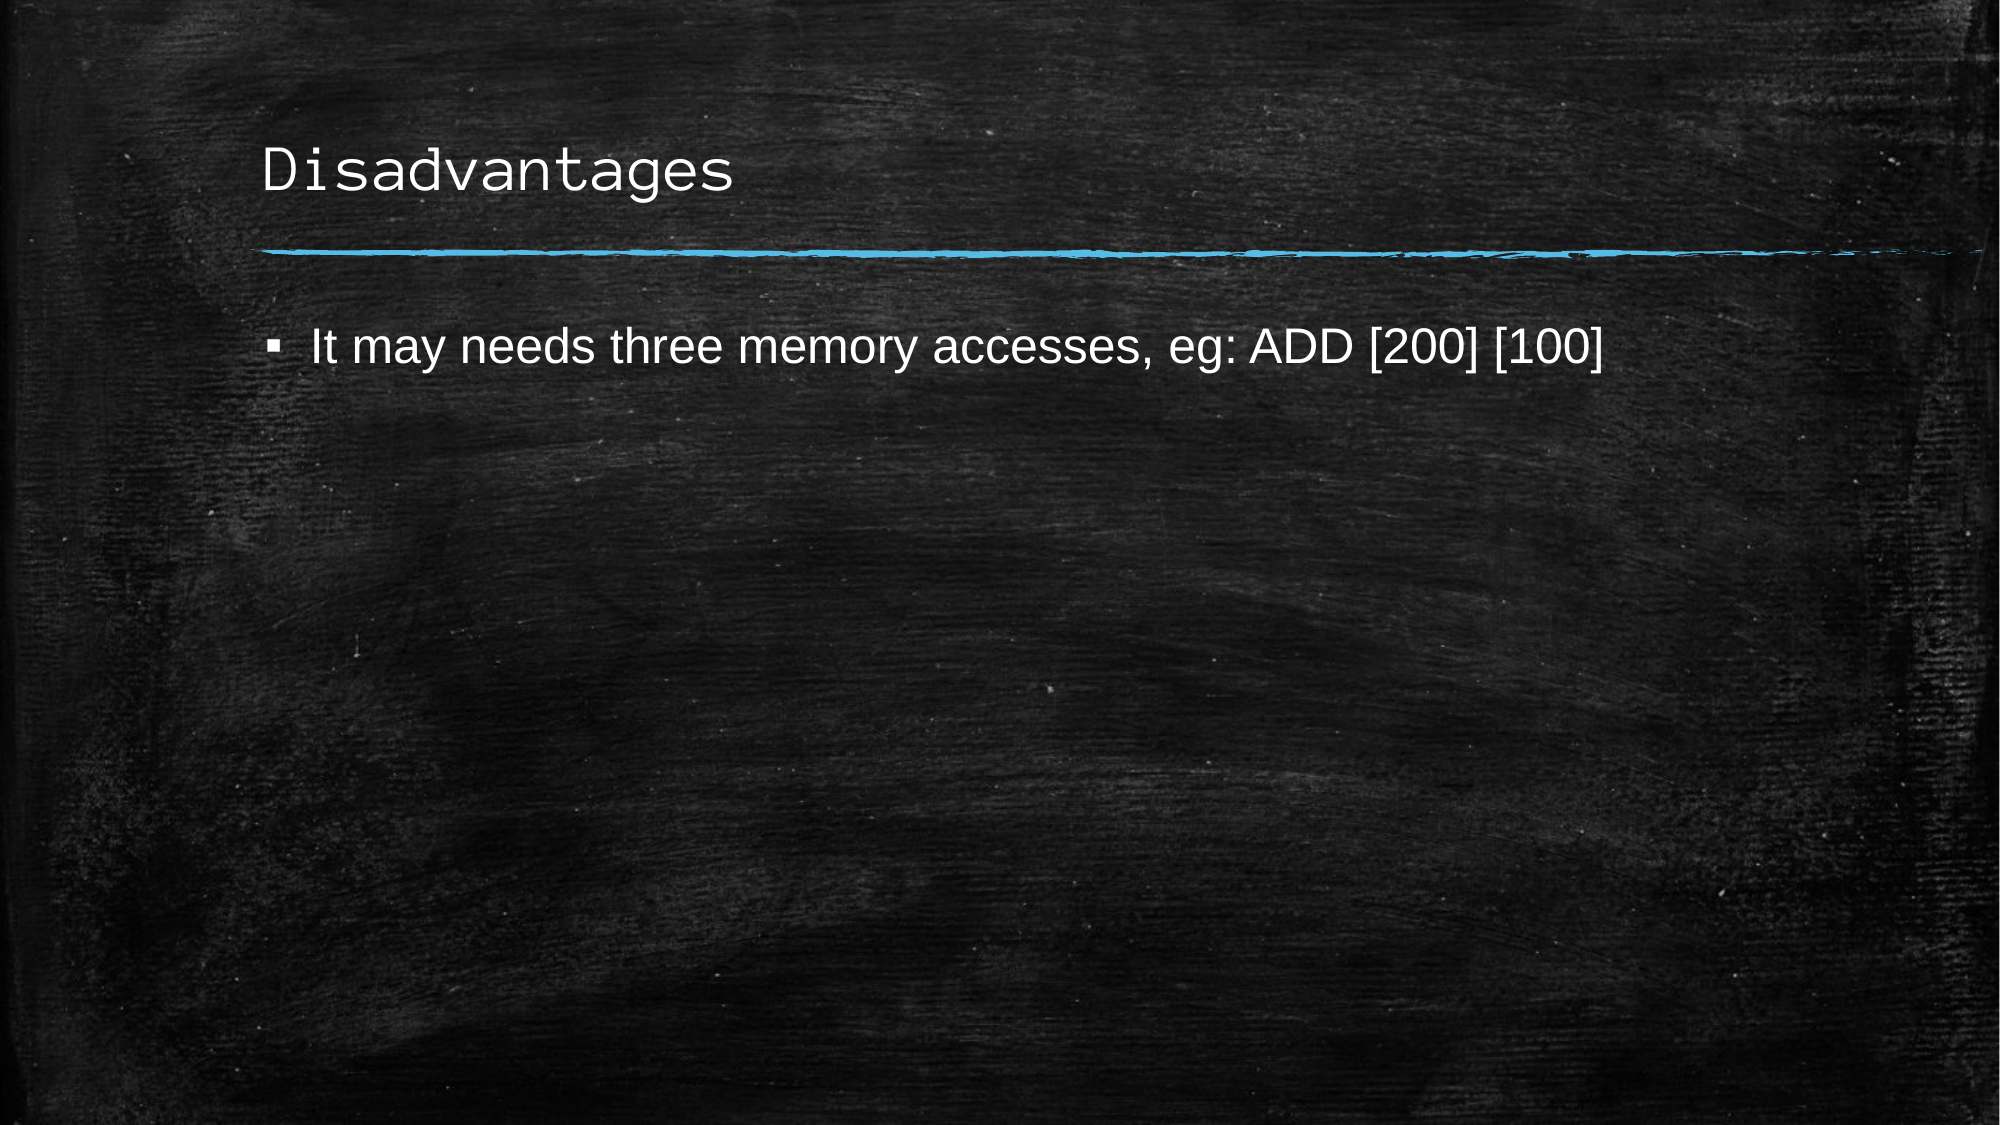

# Disadvantages
It may needs three memory accesses, eg: ADD [200] [100]